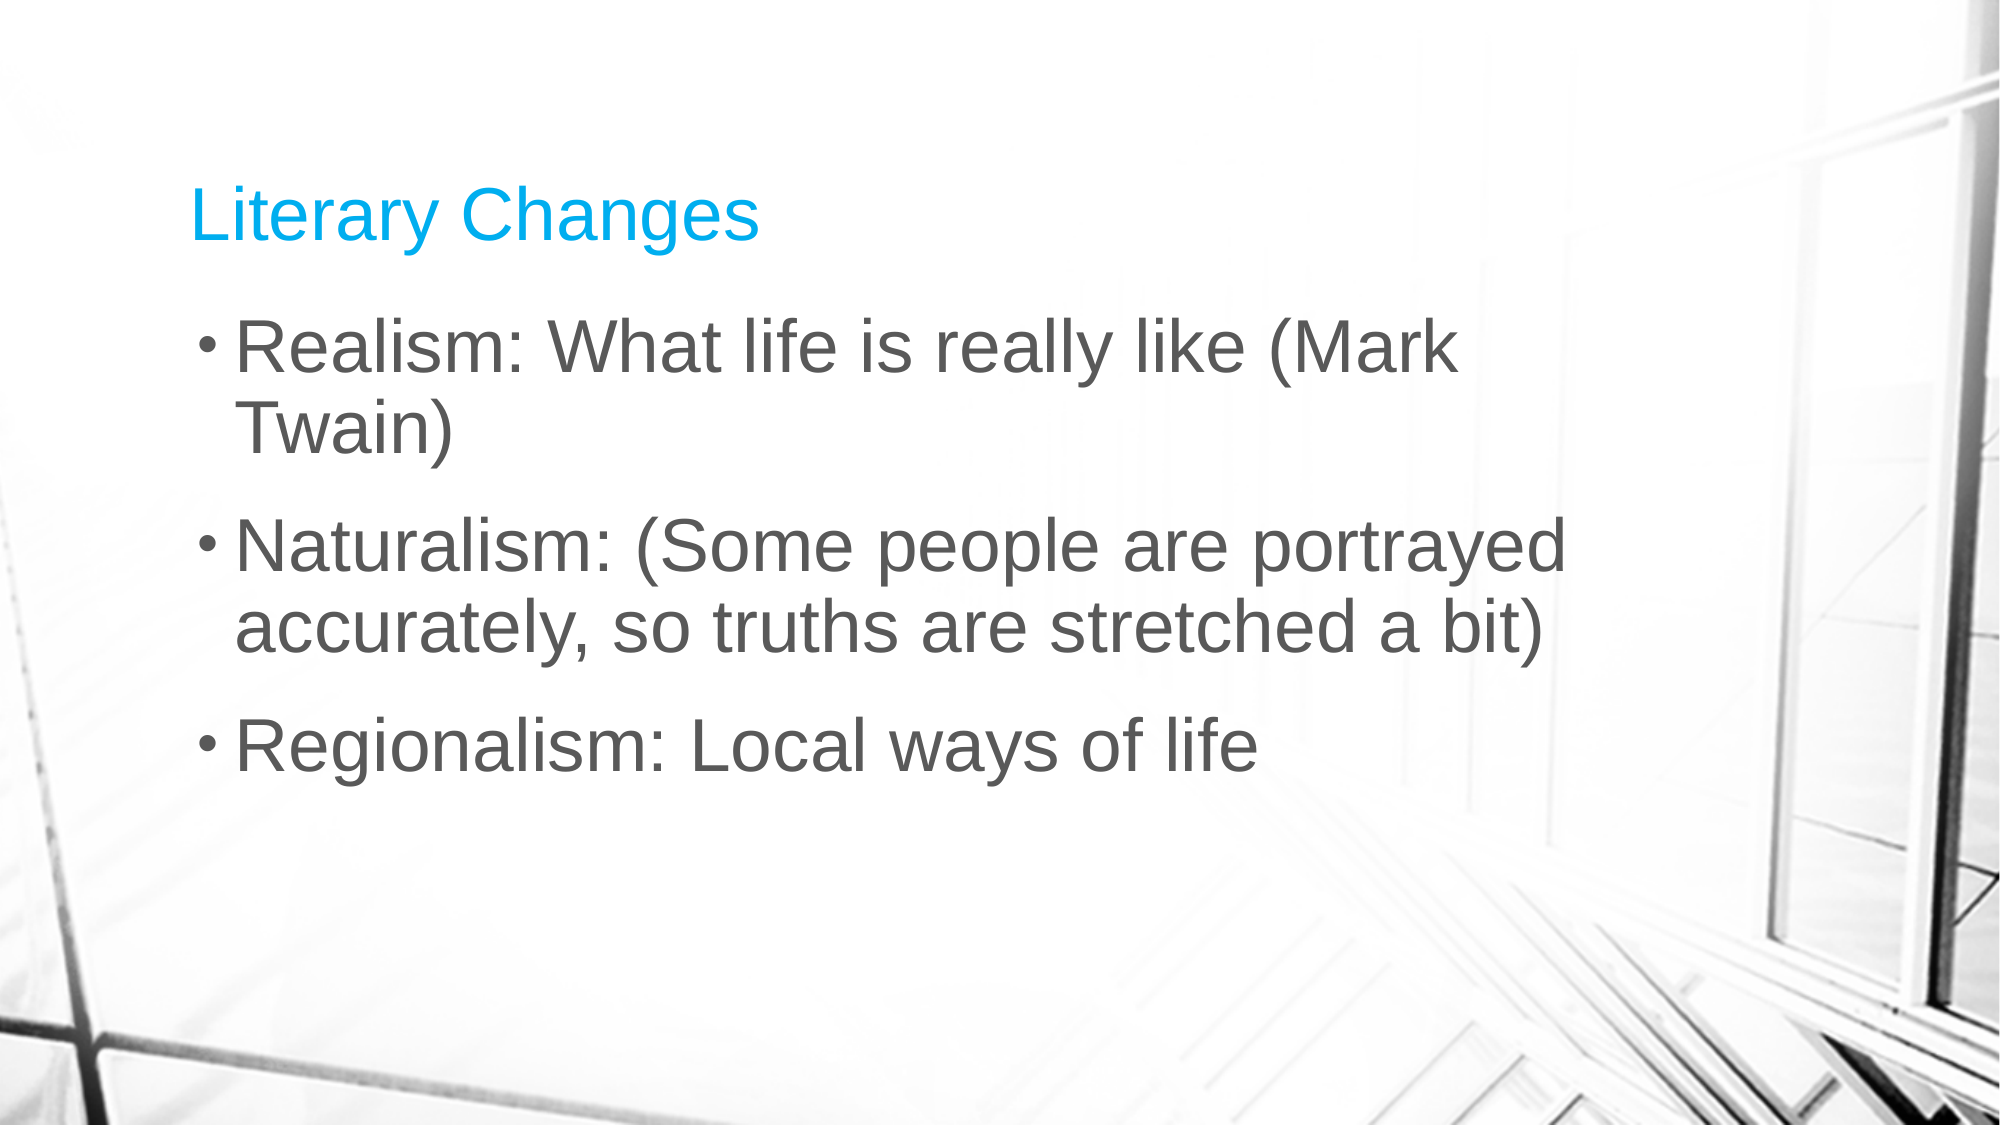

# Literary Changes
Realism: What life is really like (Mark Twain)
Naturalism: (Some people are portrayed accurately, so truths are stretched a bit)
Regionalism: Local ways of life